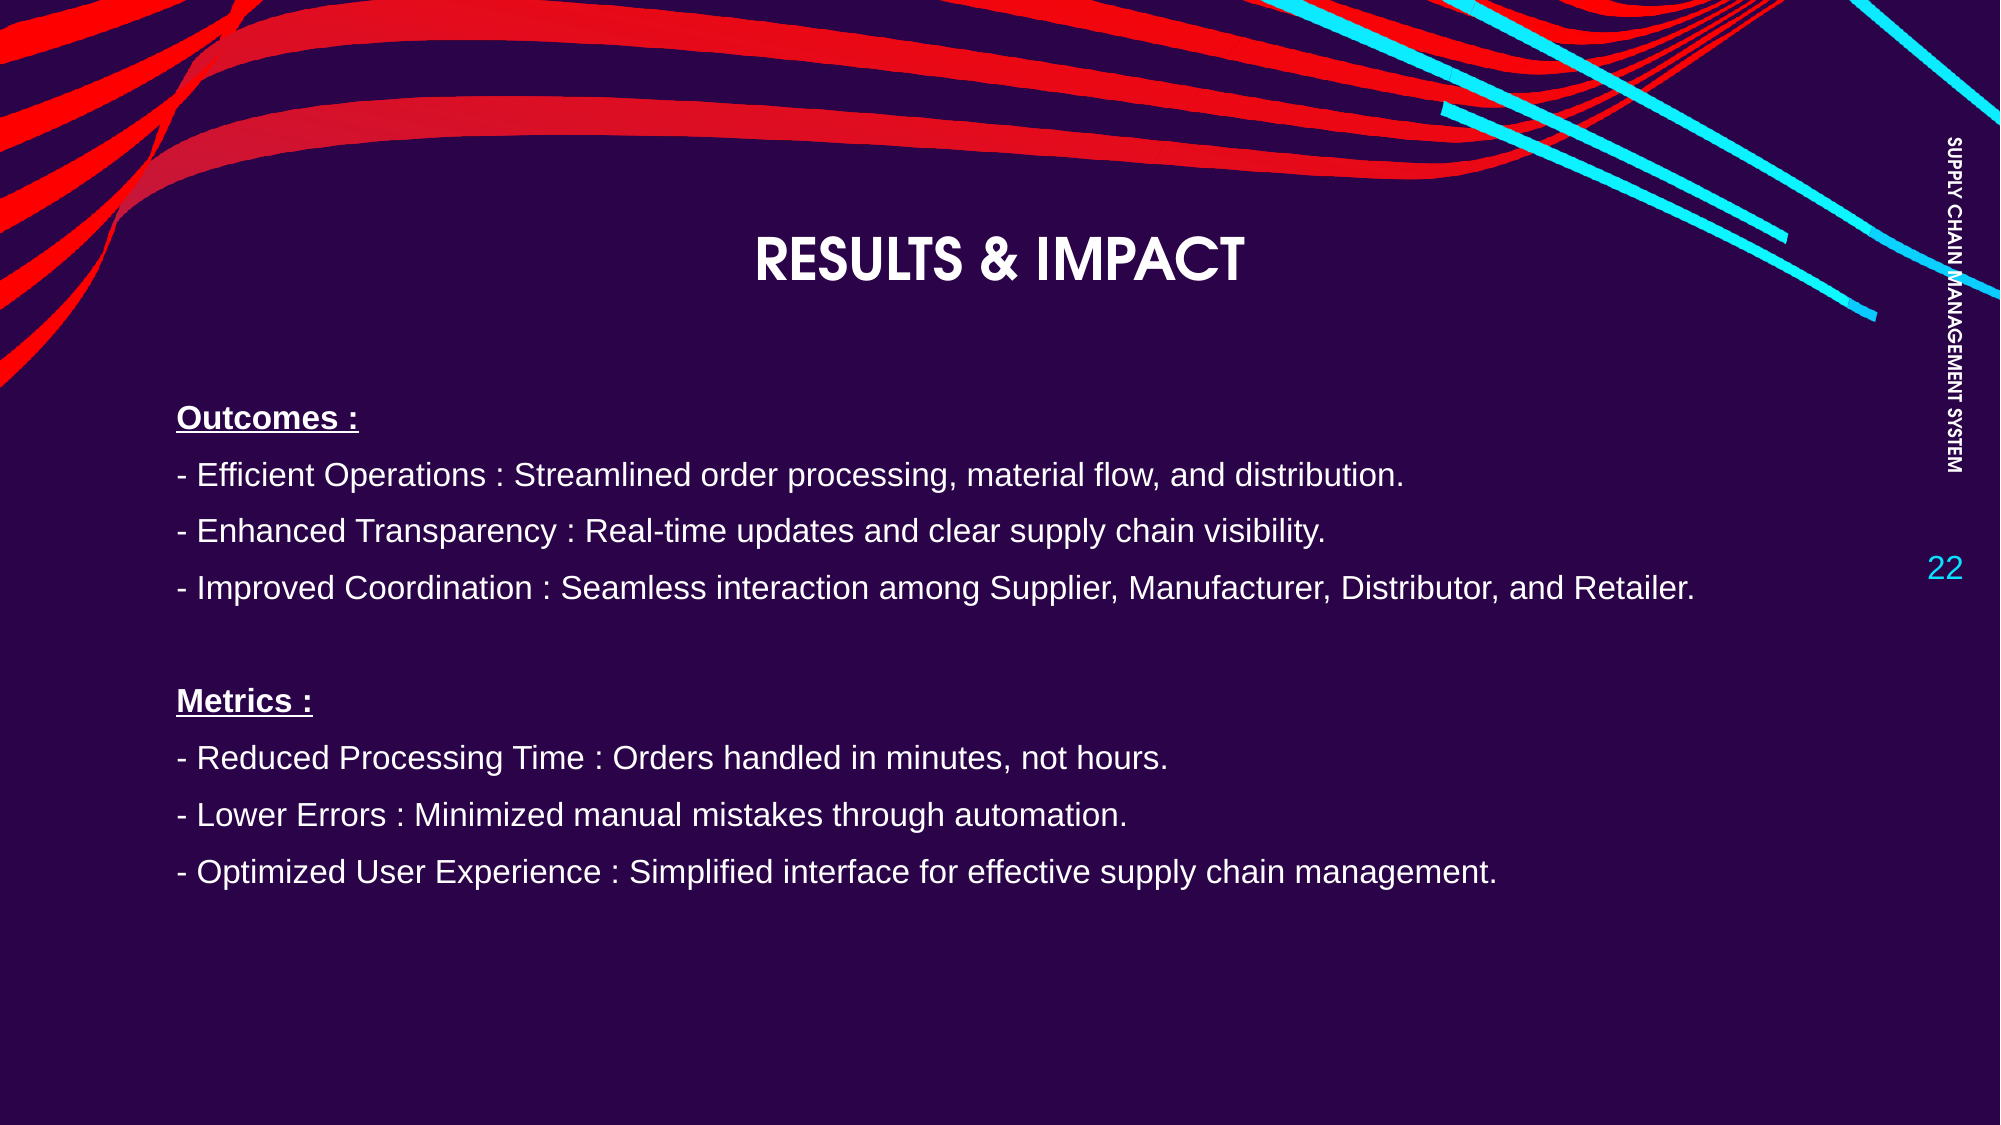

# RESULTS & IMPACT
SUPPLY CHAIN MANAGEMENT SYSTEM
Outcomes :
- Efficient Operations : Streamlined order processing, material flow, and distribution.
- Enhanced Transparency : Real-time updates and clear supply chain visibility.
- Improved Coordination : Seamless interaction among Supplier, Manufacturer, Distributor, and Retailer.

Metrics :
- Reduced Processing Time : Orders handled in minutes, not hours.
- Lower Errors : Minimized manual mistakes through automation.
- Optimized User Experience : Simplified interface for effective supply chain management.

22